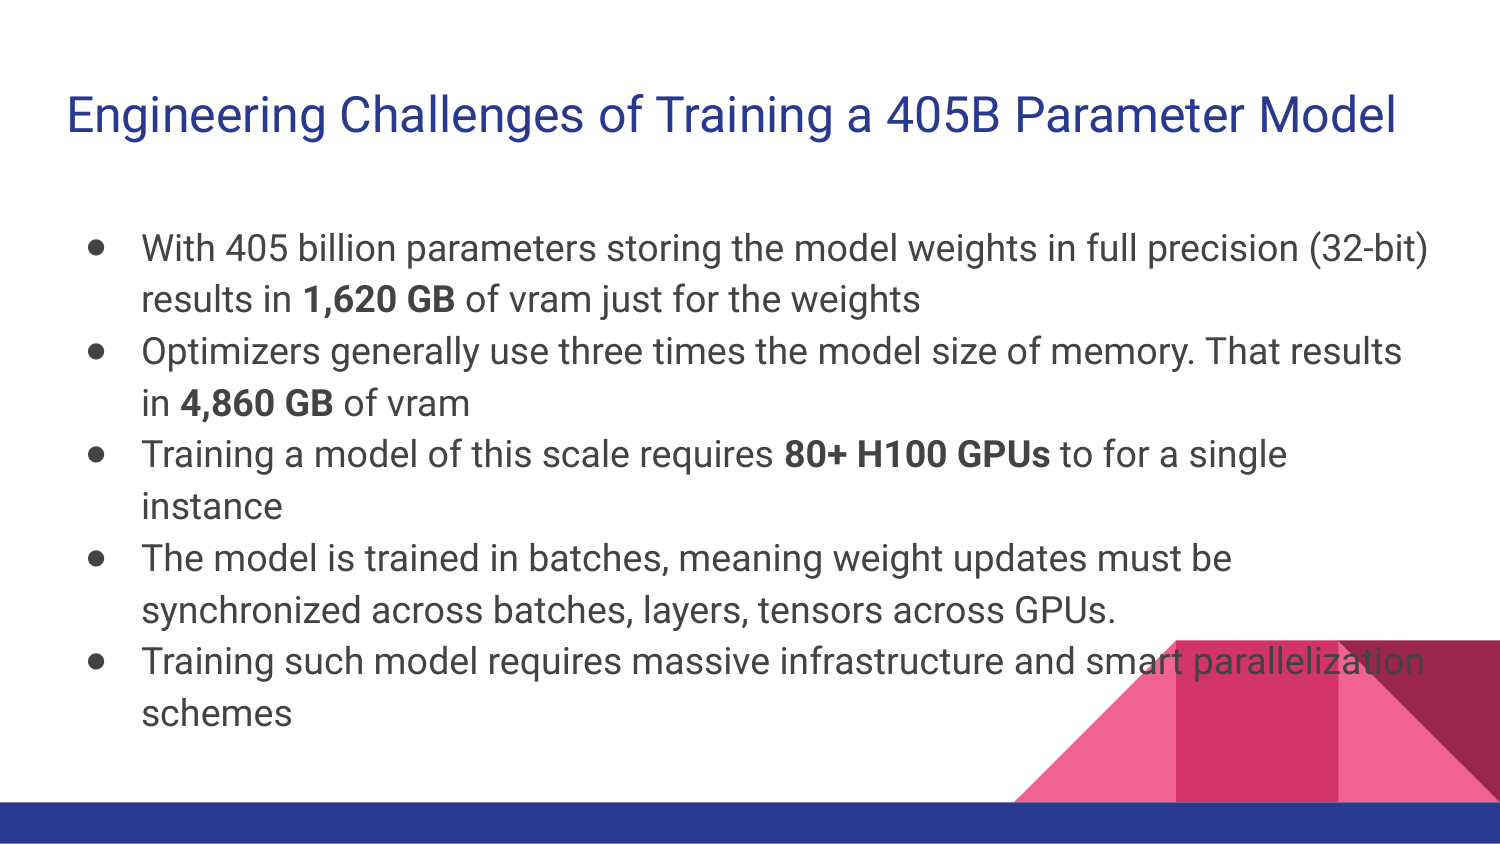

# Engineering Challenges of Training a 405B Parameter Model
With 405 billion parameters storing the model weights in full precision (32-bit) results in 1,620 GB of vram just for the weights
Optimizers generally use three times the model size of memory. That results in 4,860 GB of vram
Training a model of this scale requires 80+ H100 GPUs to for a single instance
The model is trained in batches, meaning weight updates must be synchronized across batches, layers, tensors across GPUs.
Training such model requires massive infrastructure and smart parallelization schemes